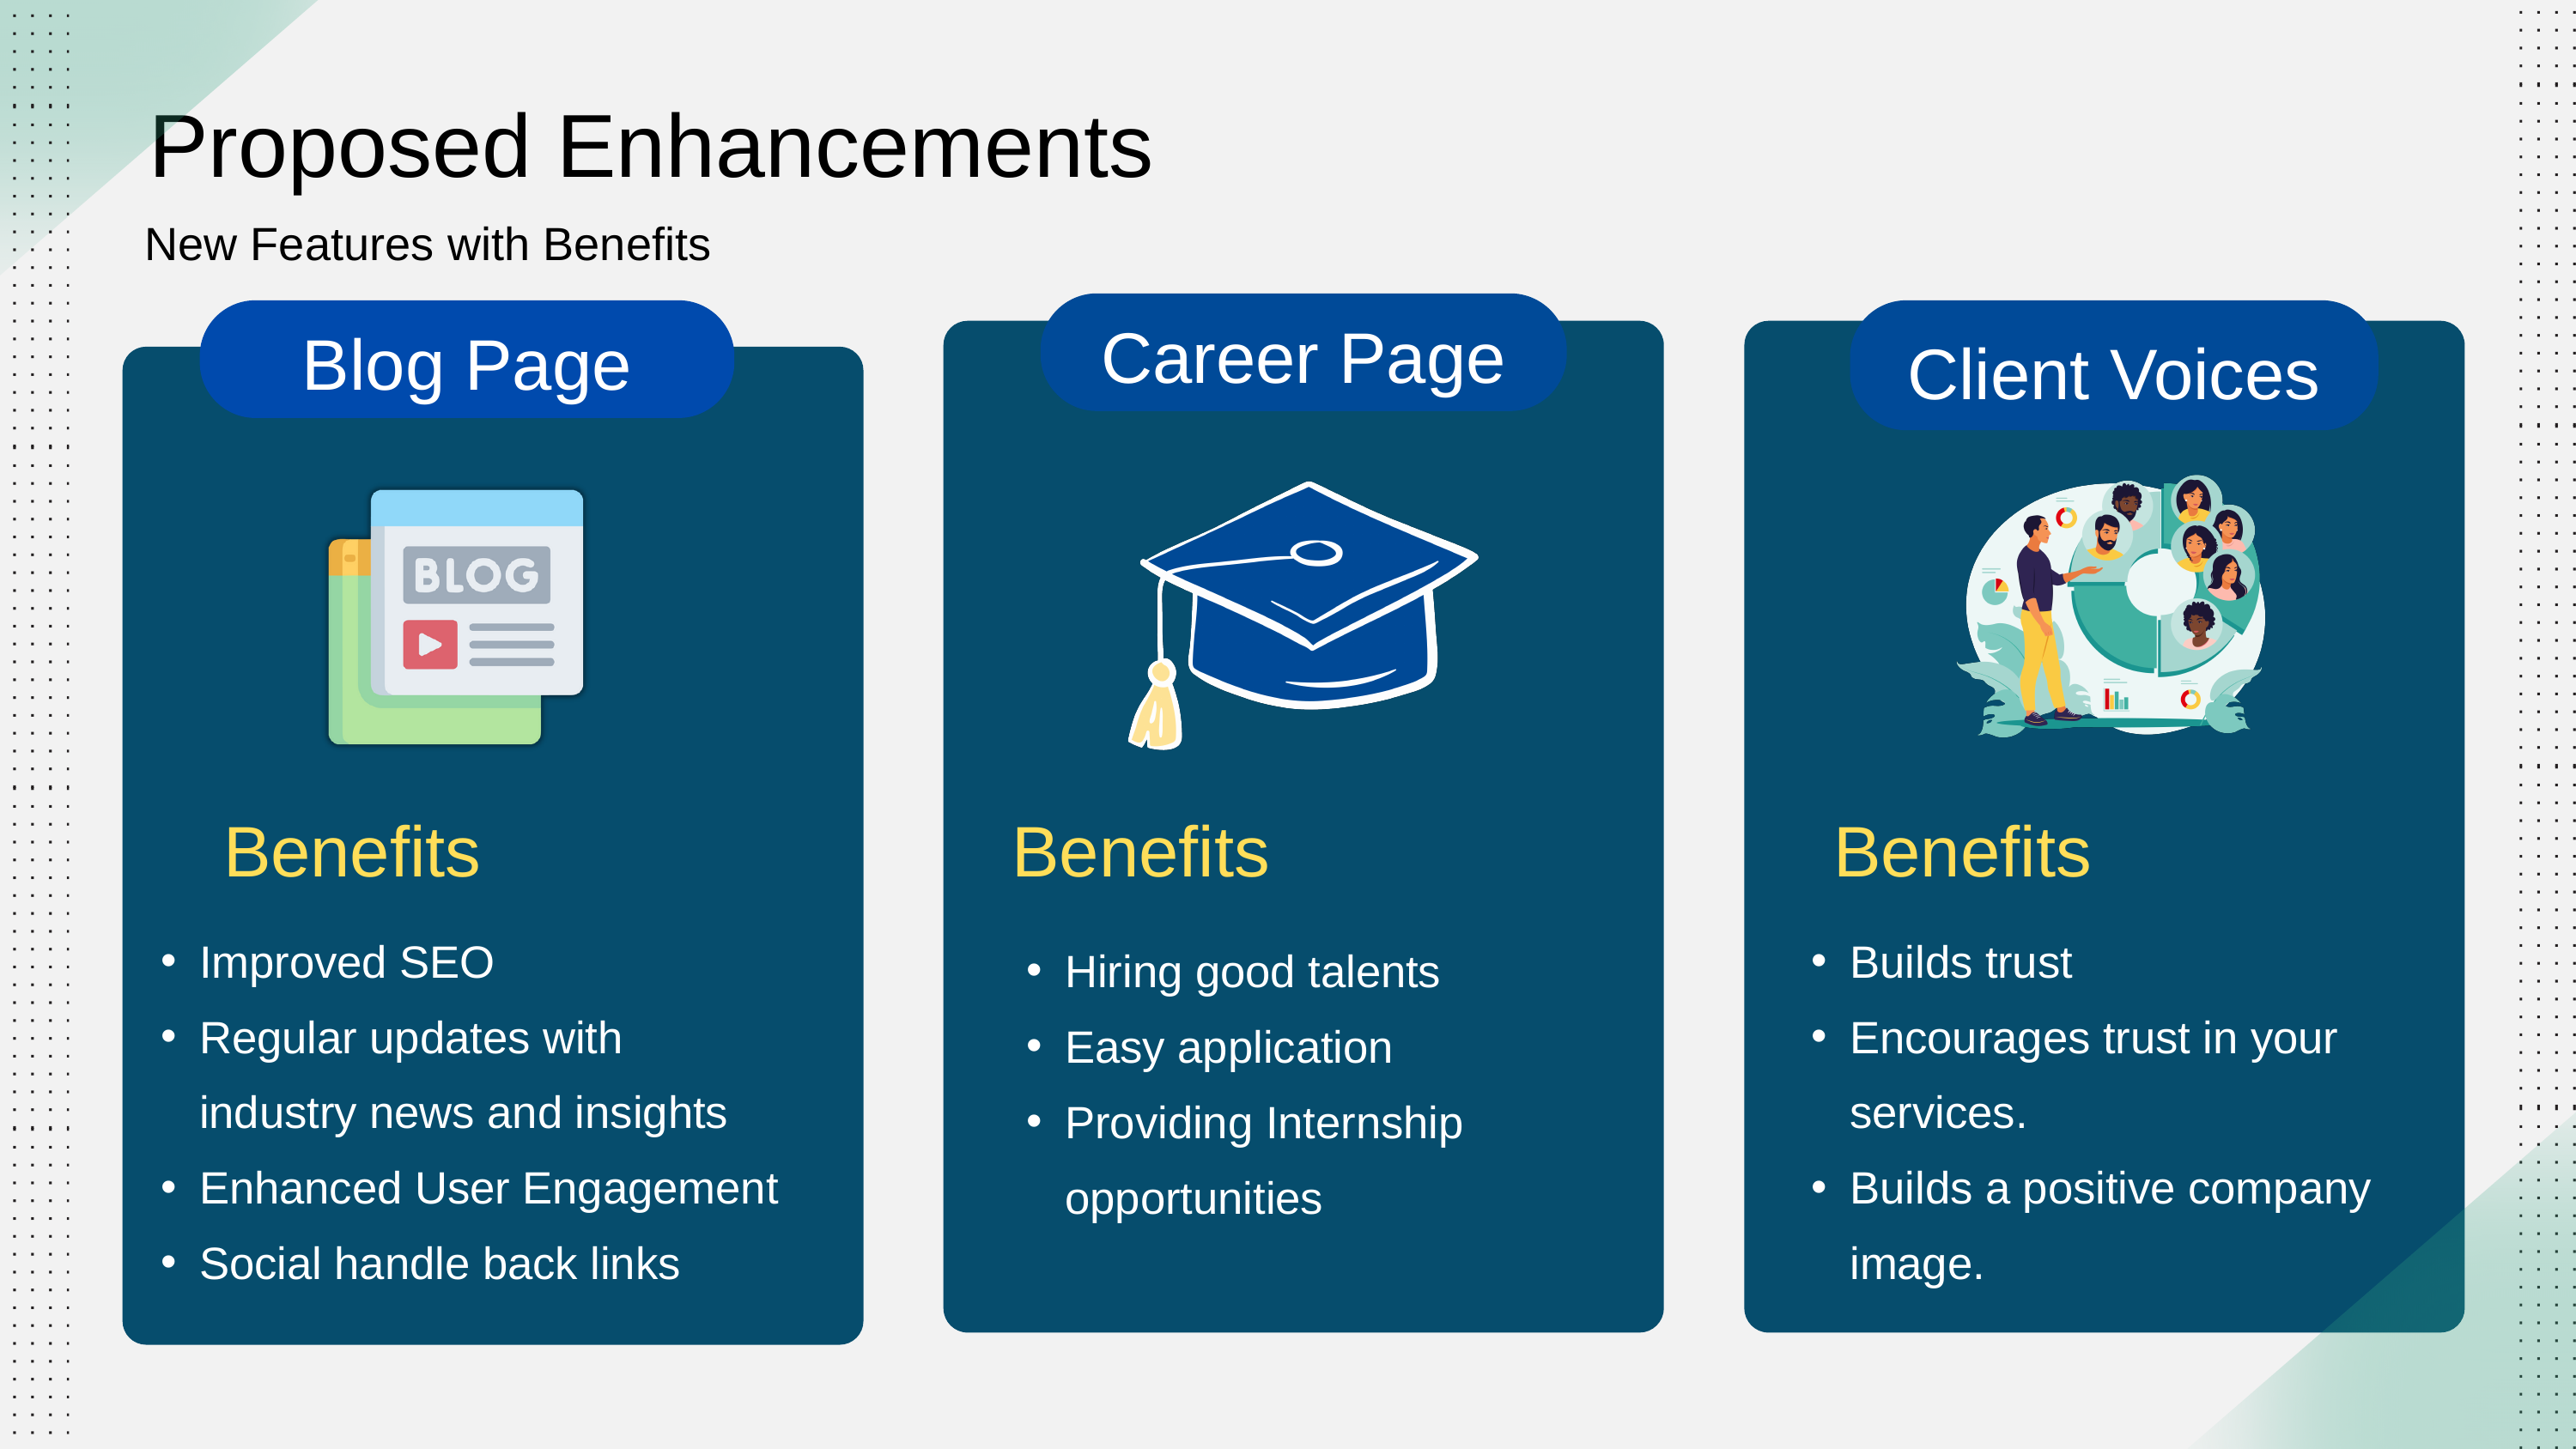

Proposed Enhancements
New Features with Benefits

Career Page

Blog Page
Client Voices

Benefits
Benefits
Benefits
Improved SEO
Regular updates with industry news and insights
Enhanced User Engagement
Social handle back links
Builds trust
Encourages trust in your services.
Builds a positive company image.
Hiring good talents
Easy application
Providing Internship opportunities